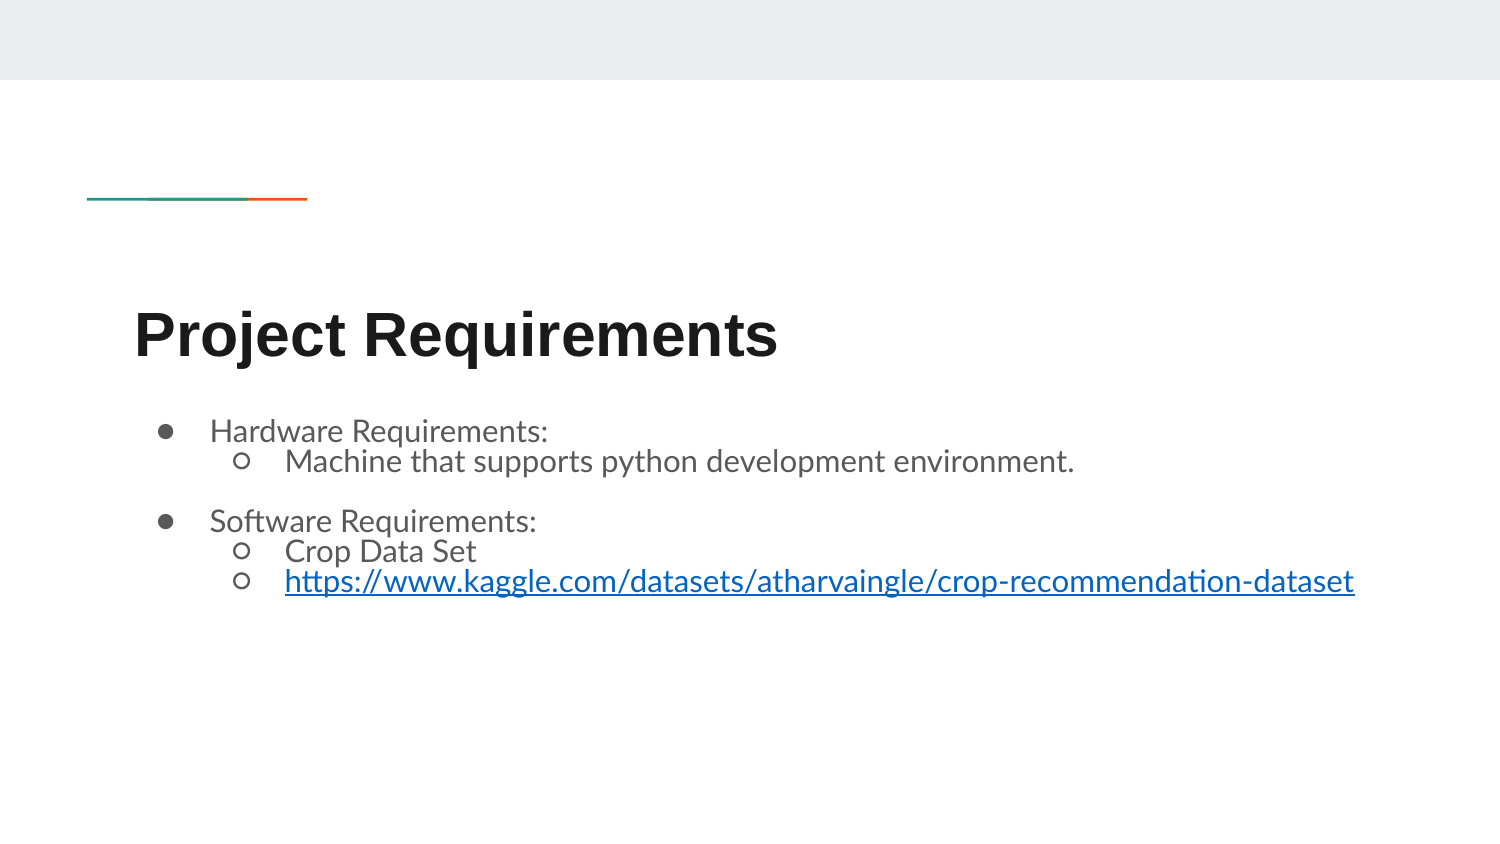

# Project Requirements
Hardware Requirements:
Machine that supports python development environment.

Software Requirements:
Crop Data Set
https://www.kaggle.com/datasets/atharvaingle/crop-recommendation-dataset